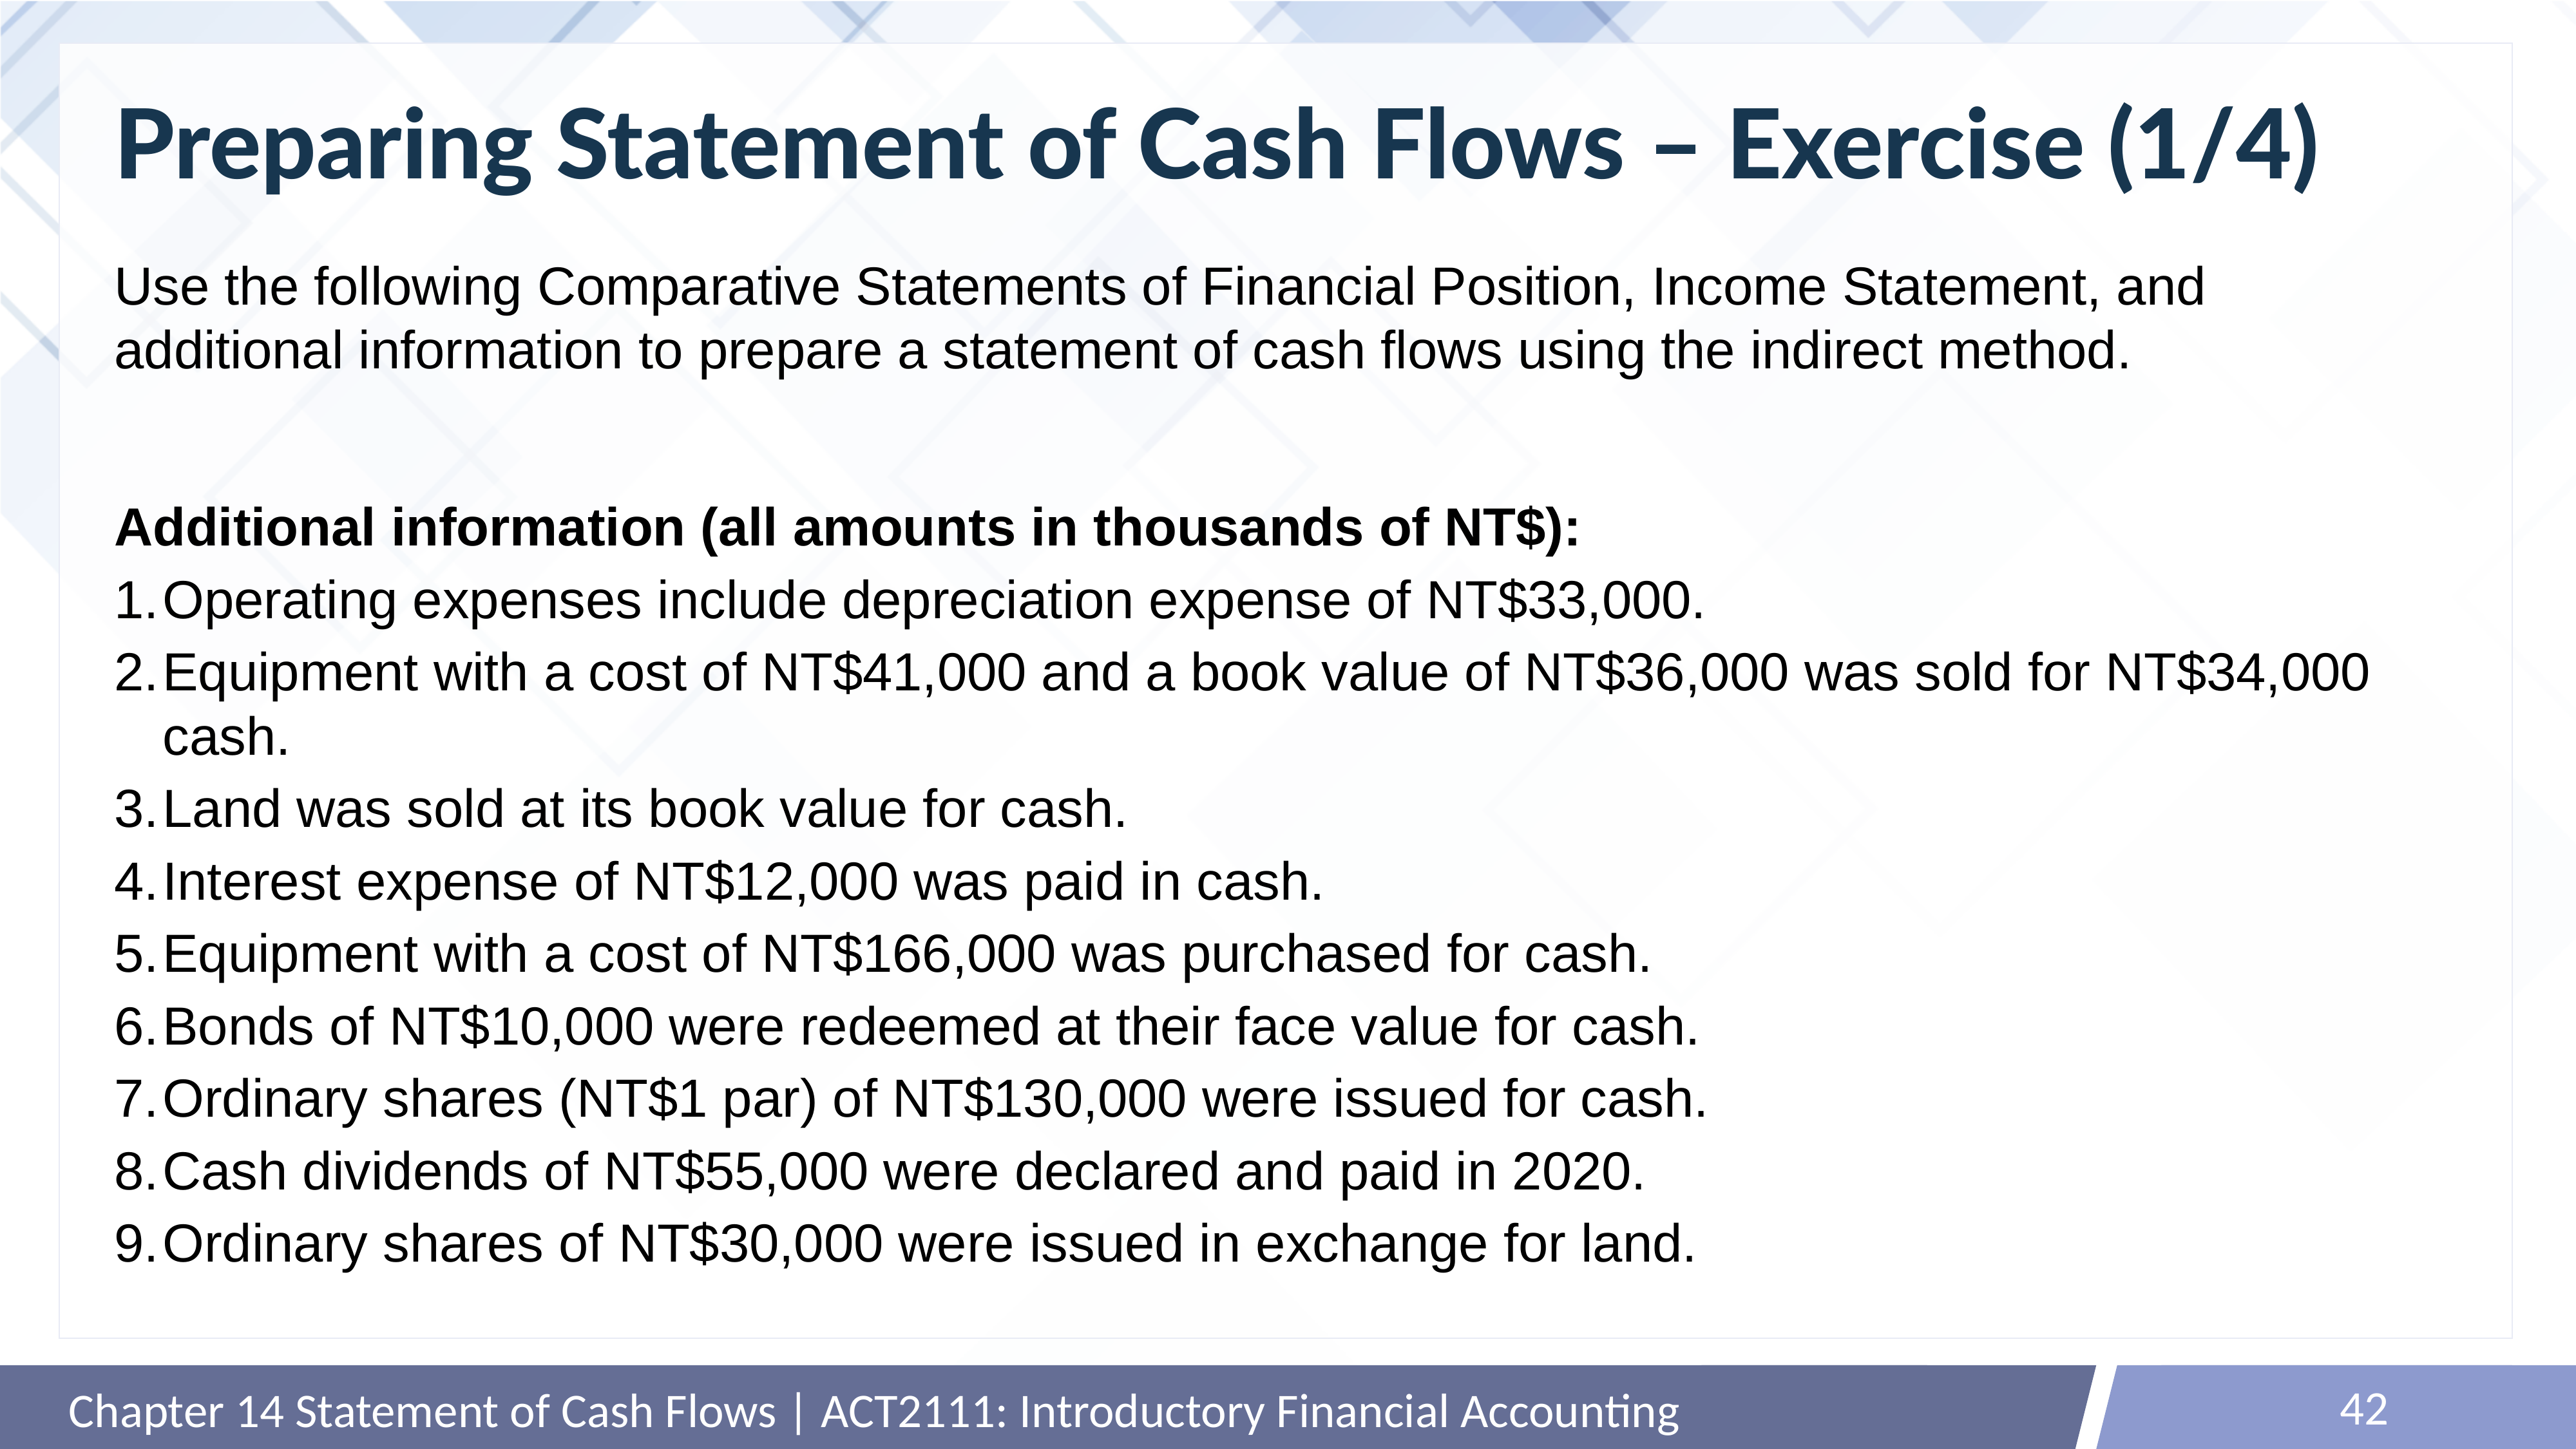

# Preparing Statement of Cash Flows – Exercise (1/4)
Use the following Comparative Statements of Financial Position, Income Statement, and additional information to prepare a statement of cash flows using the indirect method.

Additional information (all amounts in thousands of NT$):
Operating expenses include depreciation expense of NT$33,000.
Equipment with a cost of NT$41,000 and a book value of NT$36,000 was sold for NT$34,000 cash.
Land was sold at its book value for cash.
Interest expense of NT$12,000 was paid in cash.
Equipment with a cost of NT$166,000 was purchased for cash.
Bonds of NT$10,000 were redeemed at their face value for cash.
Ordinary shares (NT$1 par) of NT$130,000 were issued for cash.
Cash dividends of NT$55,000 were declared and paid in 2020.
Ordinary shares of NT$30,000 were issued in exchange for land.

42
Chapter 14 Statement of Cash Flows | ACT2111: Introductory Financial Accounting